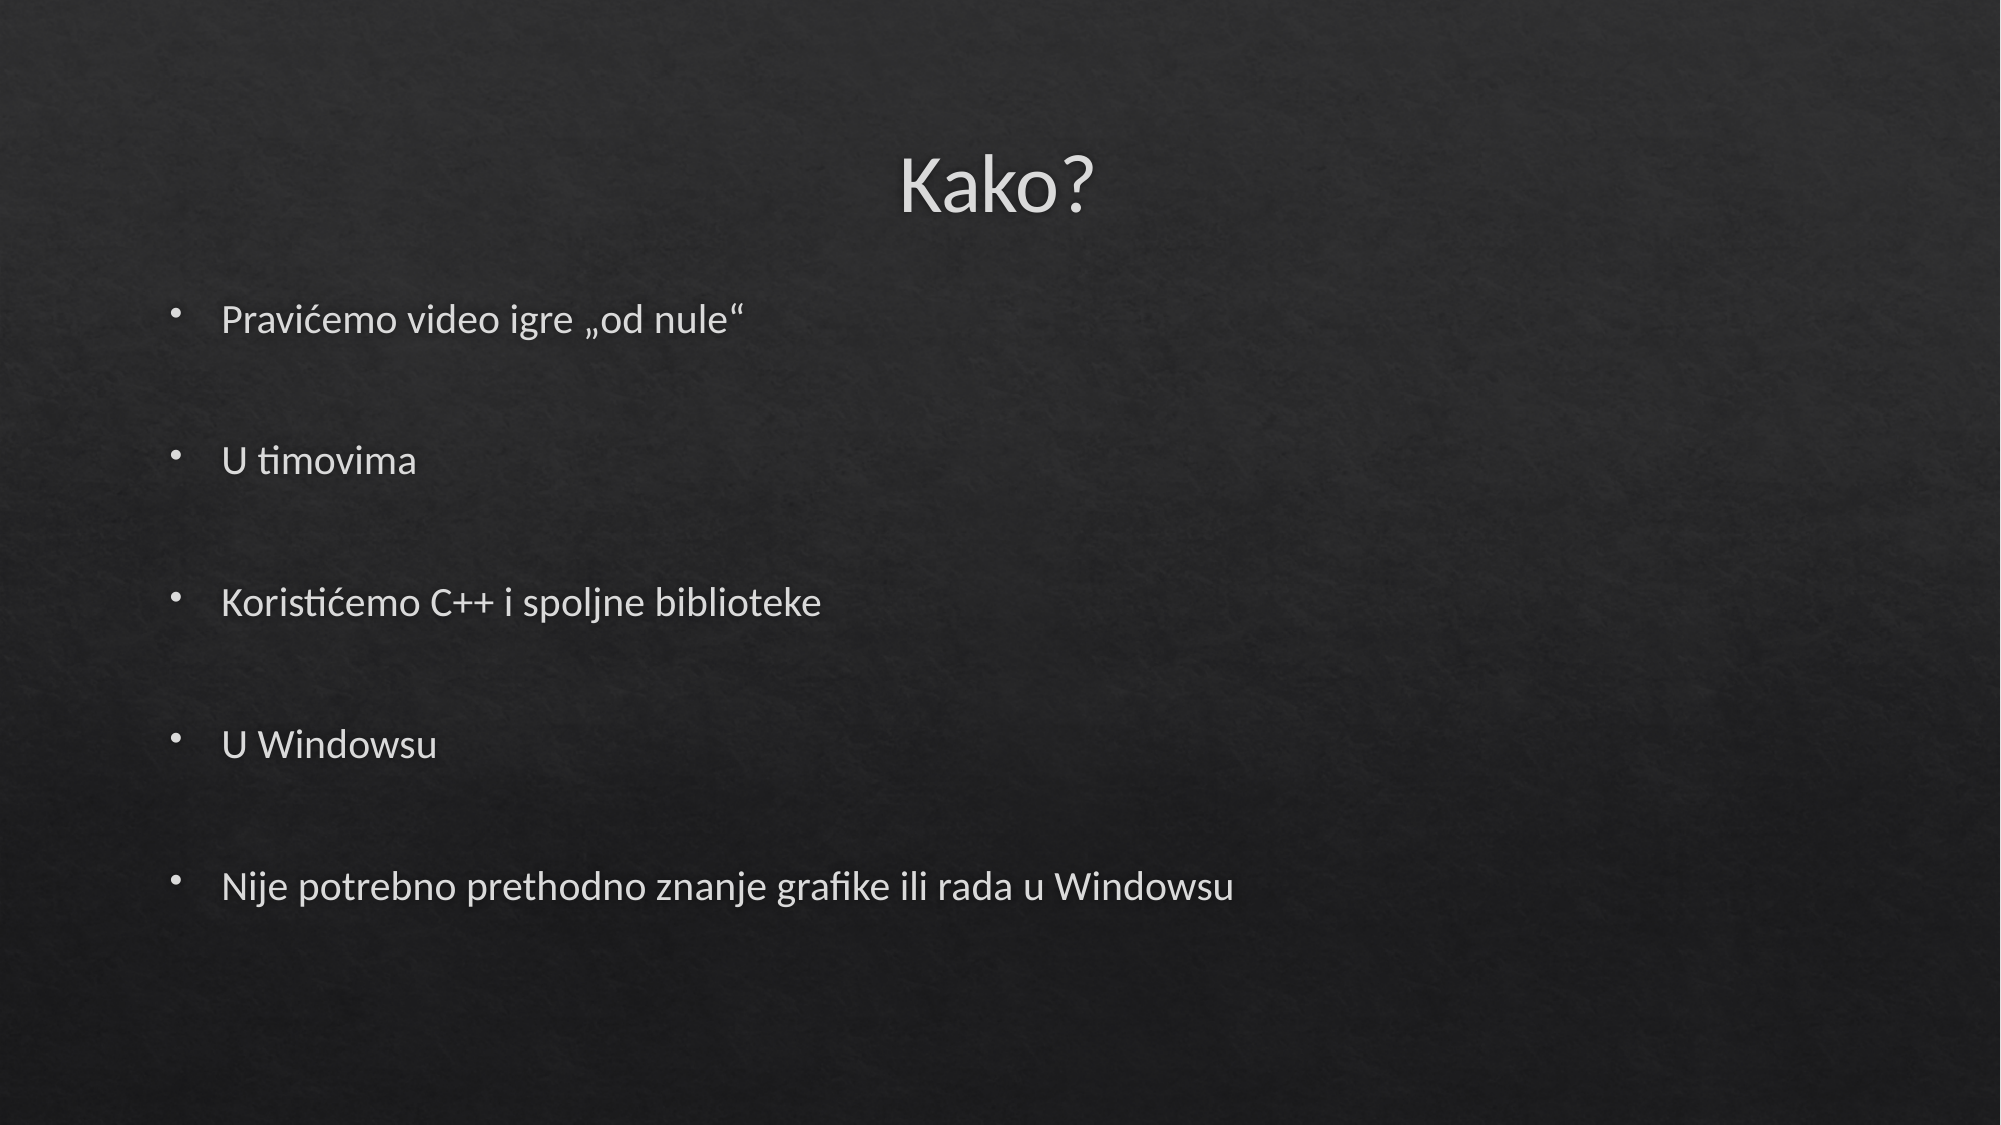

# Kako?
Pravićemo video igre „od nule“

U timovima

Koristićemo C++ i spoljne biblioteke

U Windowsu

Nije potrebno prethodno znanje grafike ili rada u Windowsu